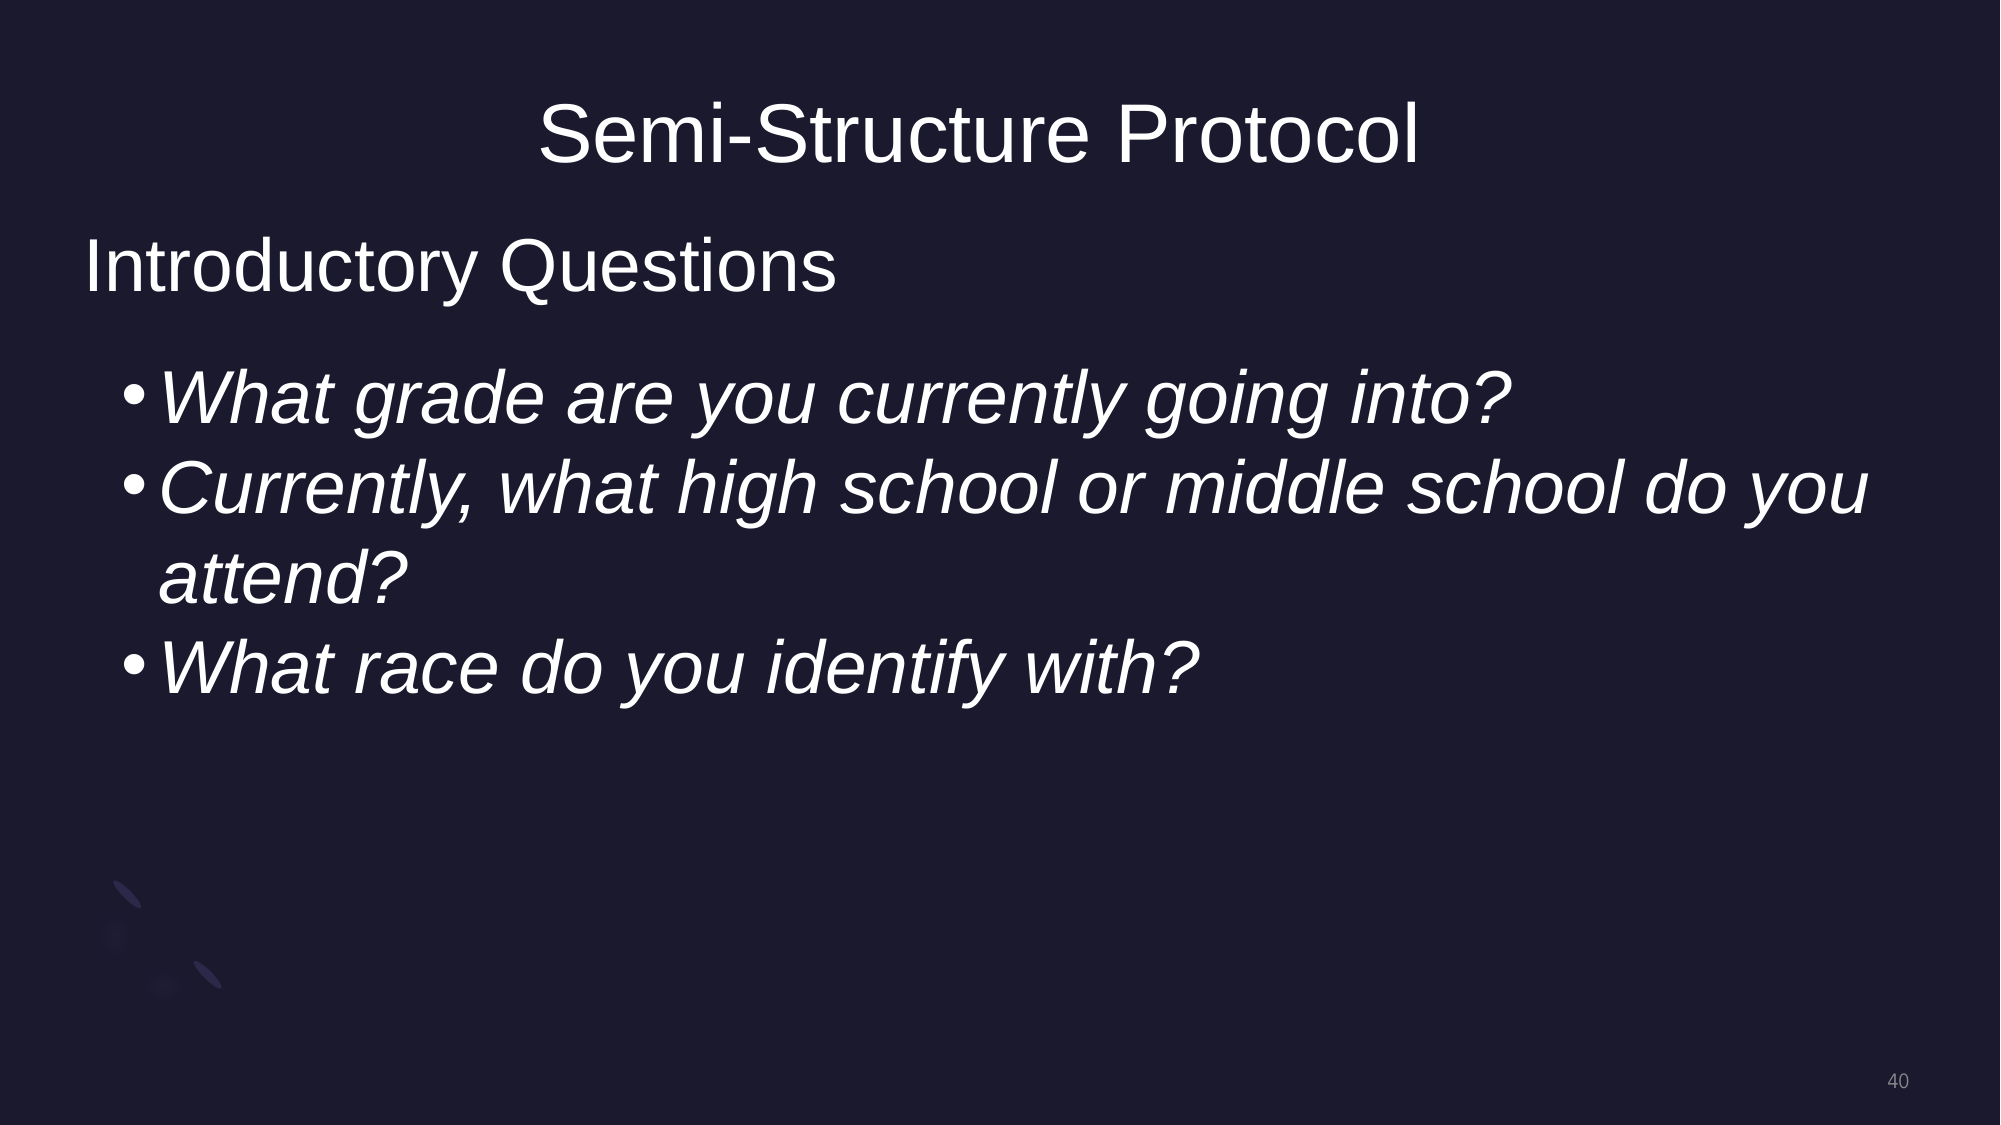

Semi-Structure Protocol
Introductory Questions
What grade are you currently going into?
Currently, what high school or middle school do you attend?
What race do you identify with?
40